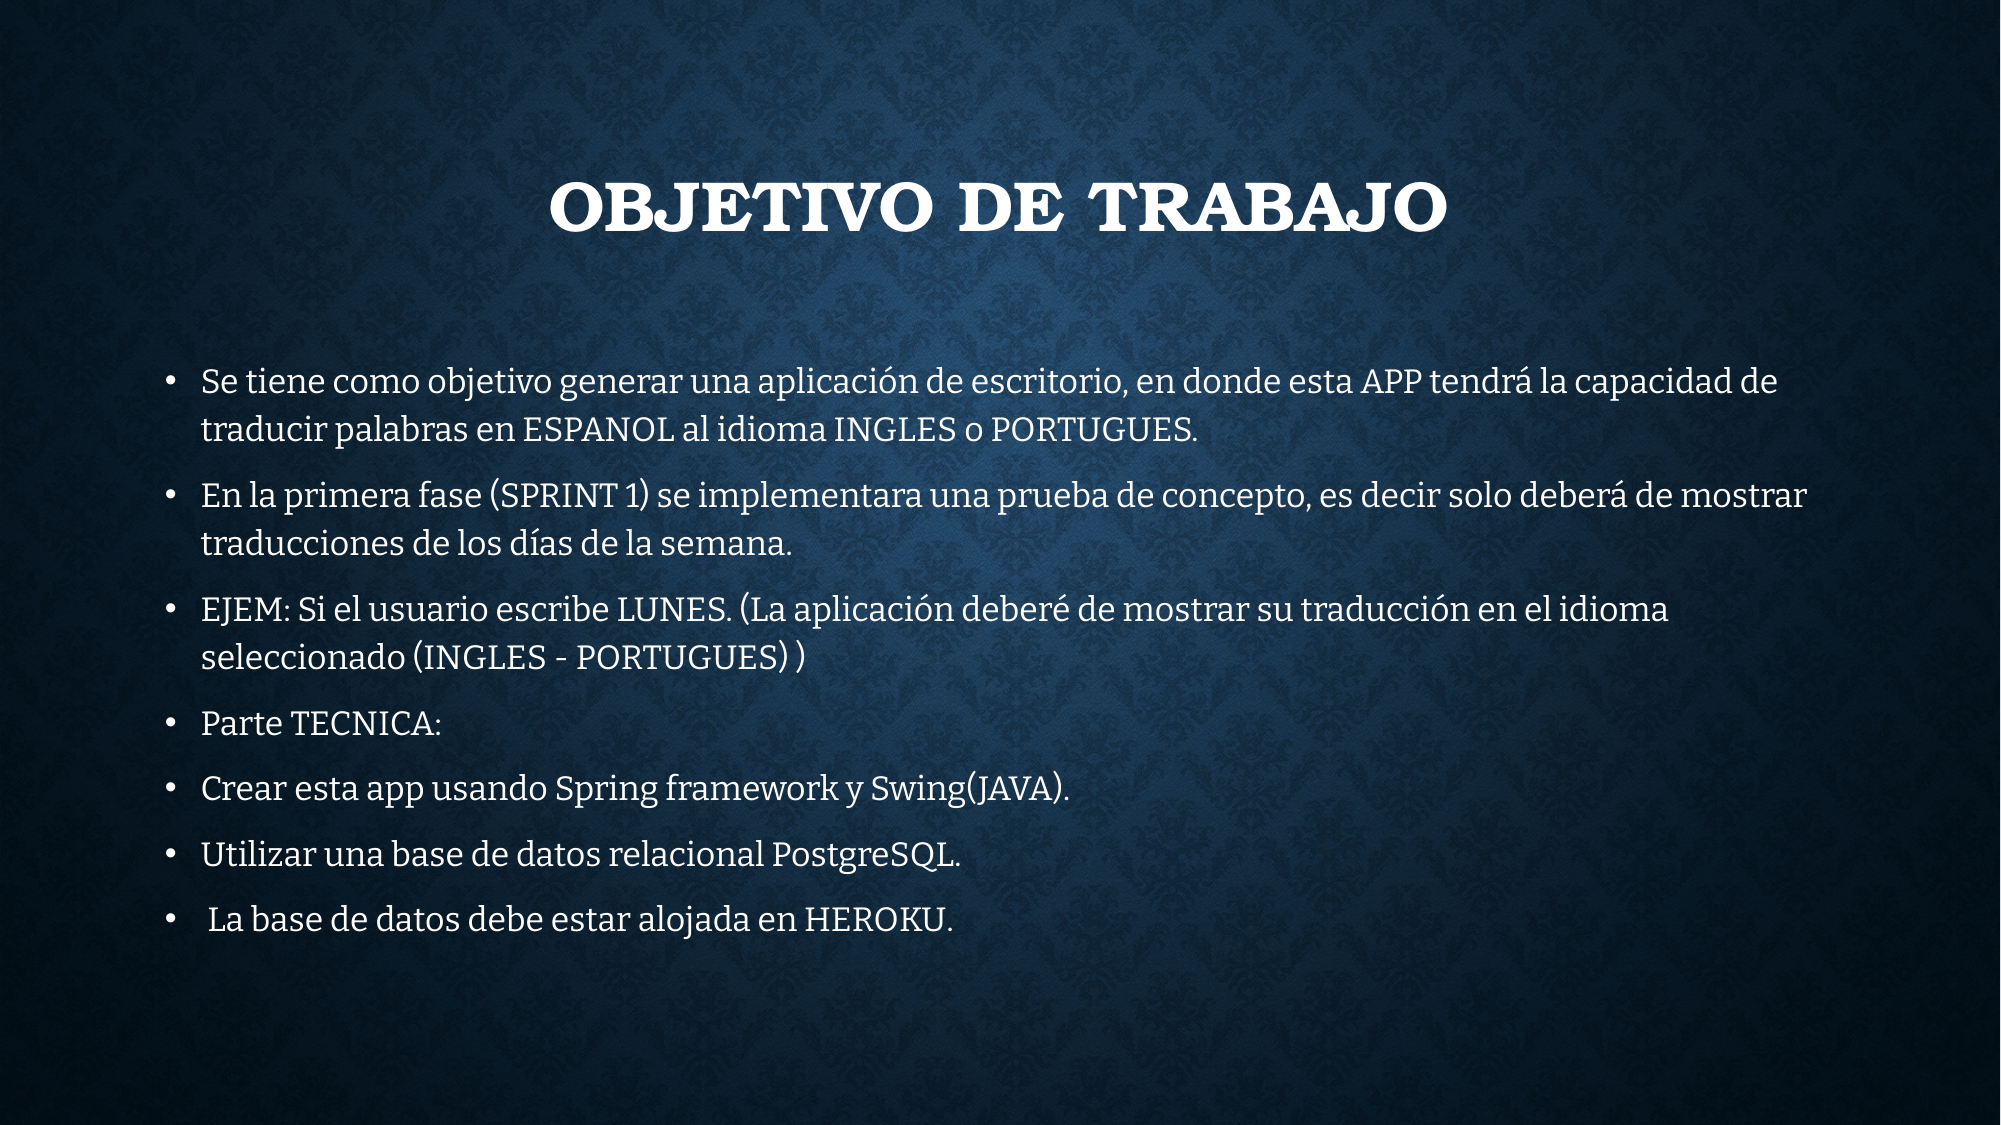

# Objetivo de trabajo
Se tiene como objetivo generar una aplicación de escritorio, en donde esta APP tendrá la capacidad de traducir palabras en ESPANOL al idioma INGLES o PORTUGUES.
En la primera fase (SPRINT 1) se implementara una prueba de concepto, es decir solo deberá de mostrar traducciones de los días de la semana.
EJEM: Si el usuario escribe LUNES. (La aplicación deberé de mostrar su traducción en el idioma seleccionado (INGLES - PORTUGUES) )
Parte TECNICA:
Crear esta app usando Spring framework y Swing(JAVA).
Utilizar una base de datos relacional PostgreSQL.
 La base de datos debe estar alojada en HEROKU.